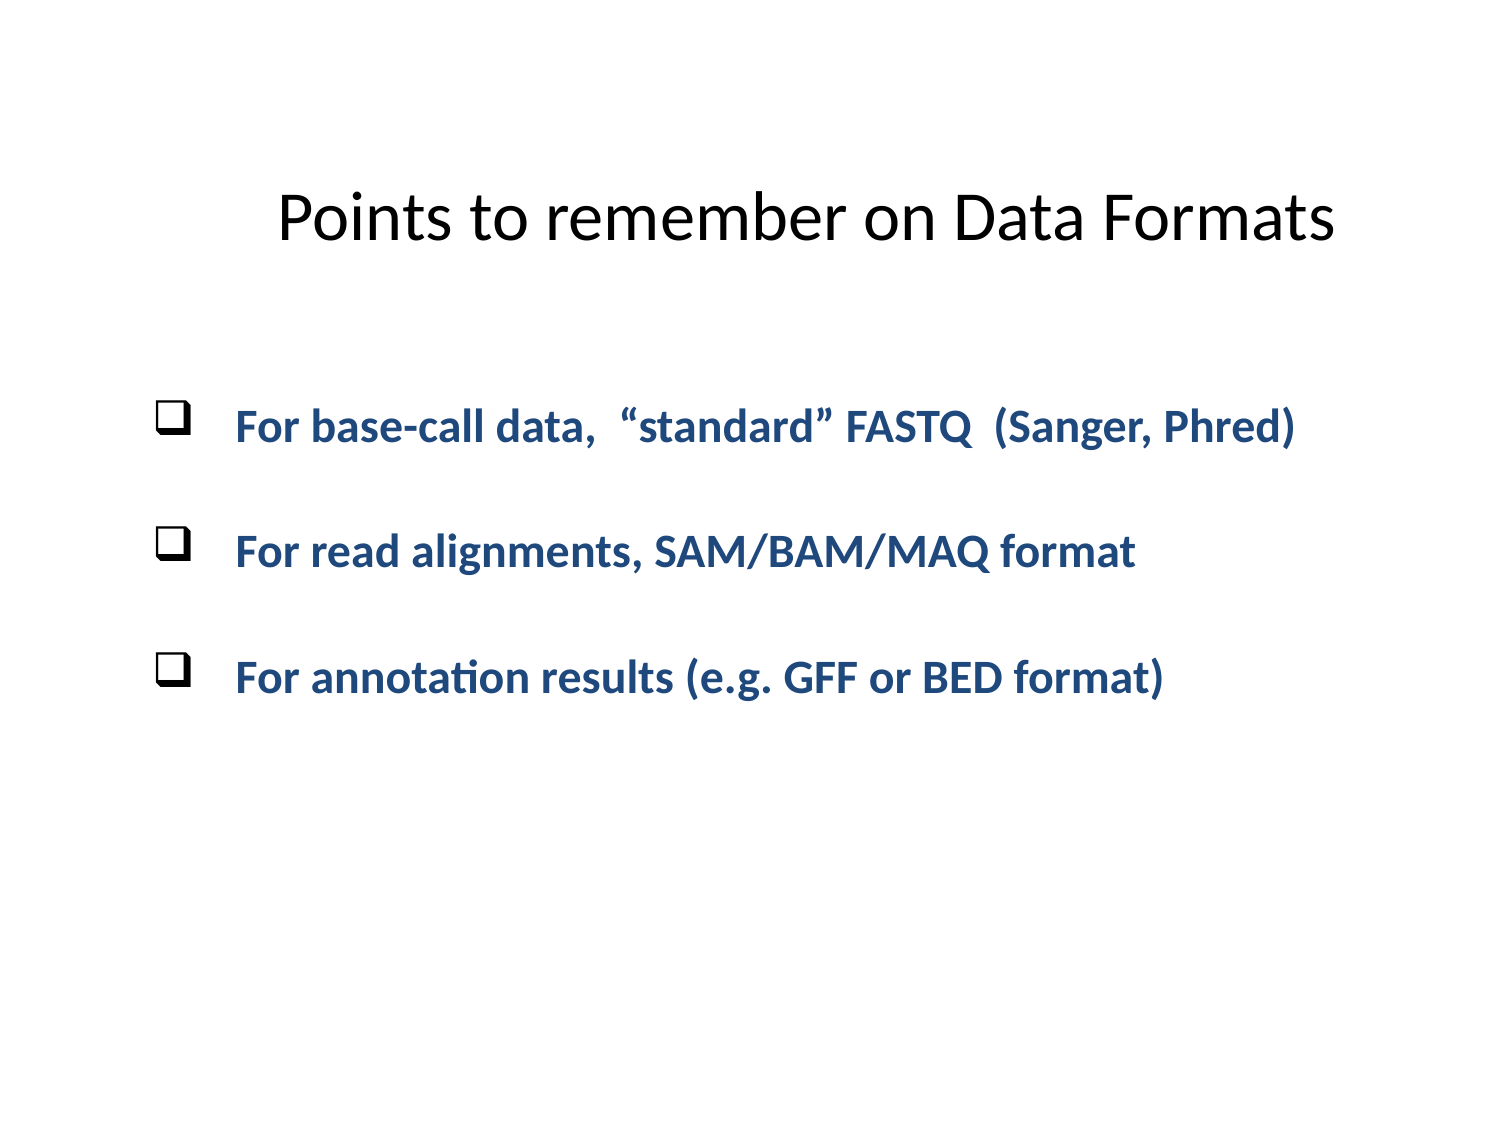

# Points to remember on Data Formats

For base-call data,  “standard” FASTQ  (Sanger, Phred)

For read alignments, SAM/BAM/MAQ format

For annotation results (e.g. GFF or BED format)